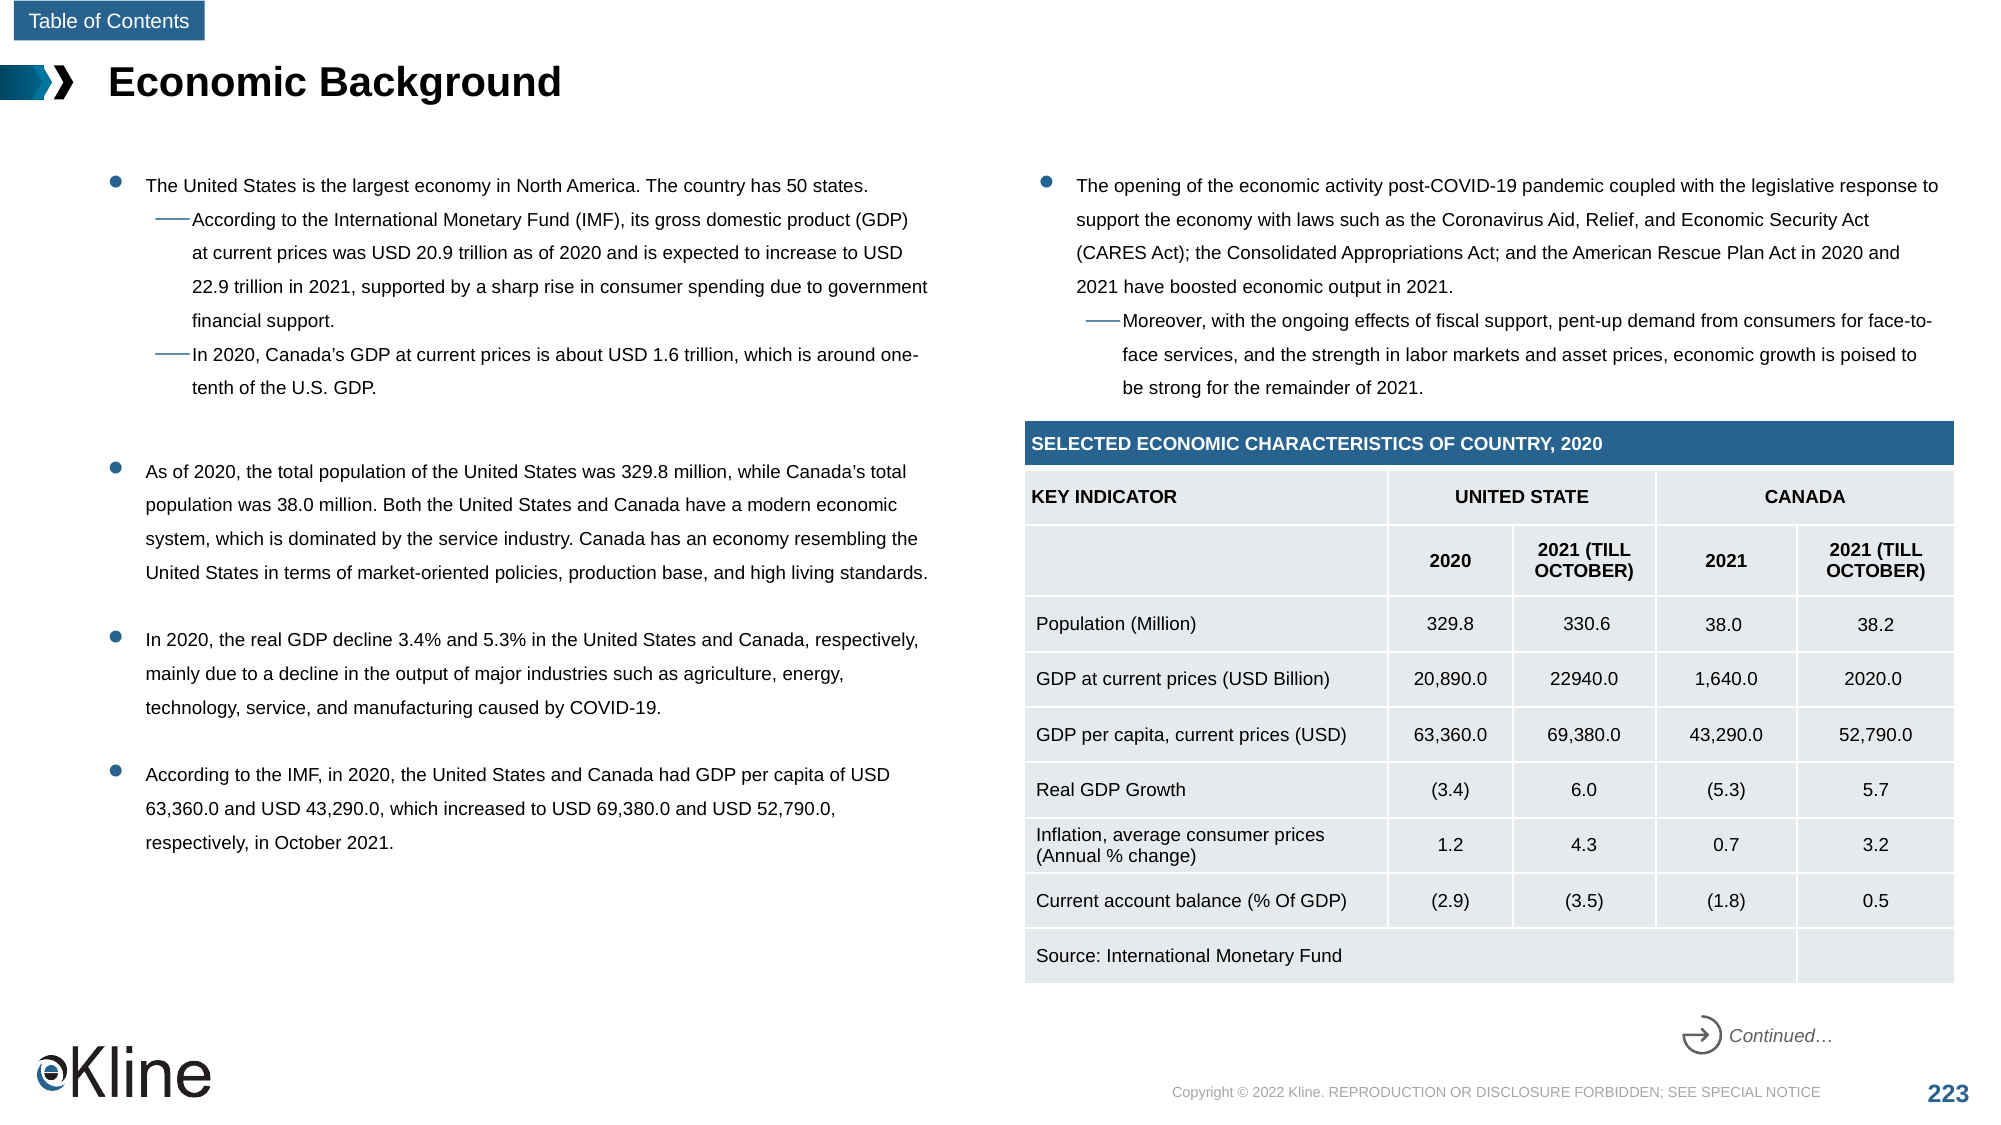

# Economic Background
The United States is the largest economy in North America. The country has 50 states.
According to the International Monetary Fund (IMF), its gross domestic product (GDP) at current prices was USD 20.9 trillion as of 2020 and is expected to increase to USD 22.9 trillion in 2021, supported by a sharp rise in consumer spending due to government financial support.
In 2020, Canada’s GDP at current prices is about USD 1.6 trillion, which is around one-tenth of the U.S. GDP.

As of 2020, the total population of the United States was 329.8 million, while Canada’s total population was 38.0 million. Both the United States and Canada have a modern economic system, which is dominated by the service industry. Canada has an economy resembling the United States in terms of market-oriented policies, production base, and high living standards.

In 2020, the real GDP decline 3.4% and 5.3% in the United States and Canada, respectively, mainly due to a decline in the output of major industries such as agriculture, energy, technology, service, and manufacturing caused by COVID-19.

According to the IMF, in 2020, the United States and Canada had GDP per capita of USD 63,360.0 and USD 43,290.0, which increased to USD 69,380.0 and USD 52,790.0, respectively, in October 2021.
The opening of the economic activity post-COVID-19 pandemic coupled with the legislative response to support the economy with laws such as the Coronavirus Aid, Relief, and Economic Security Act (CARES Act); the Consolidated Appropriations Act; and the American Rescue Plan Act in 2020 and 2021 have boosted economic output in 2021.
Moreover, with the ongoing effects of fiscal support, pent-up demand from consumers for face-to-face services, and the strength in labor markets and asset prices, economic growth is poised to be strong for the remainder of 2021.
| SELECTED ECONOMIC CHARACTERISTICS OF COUNTRY, 2020 |  |  |  |  |
| --- | --- | --- | --- | --- |
| KEY INDICATOR | UNITED STATE | UNITED STATE | CANADA |  |
|  | 2020 | 2021 (TILL OCTOBER) | 2021 | 2021 (TILL OCTOBER) |
| Population (Million) | 329.8 | 330.6 | 38.0 | 38.2 |
| GDP at current prices (USD Billion) | 20,890.0 | 22940.0 | 1,640.0 | 2020.0 |
| GDP per capita, current prices (USD) | 63,360.0 | 69,380.0 | 43,290.0 | 52,790.0 |
| Real GDP Growth | (3.4) | 6.0 | (5.3) | 5.7 |
| Inflation, average consumer prices (Annual % change) | 1.2 | 4.3 | 0.7 | 3.2 |
| Current account balance (% Of GDP) | (2.9) | (3.5) | (1.8) | 0.5 |
| Source: International Monetary Fund |  |  |  |  |

Continued…